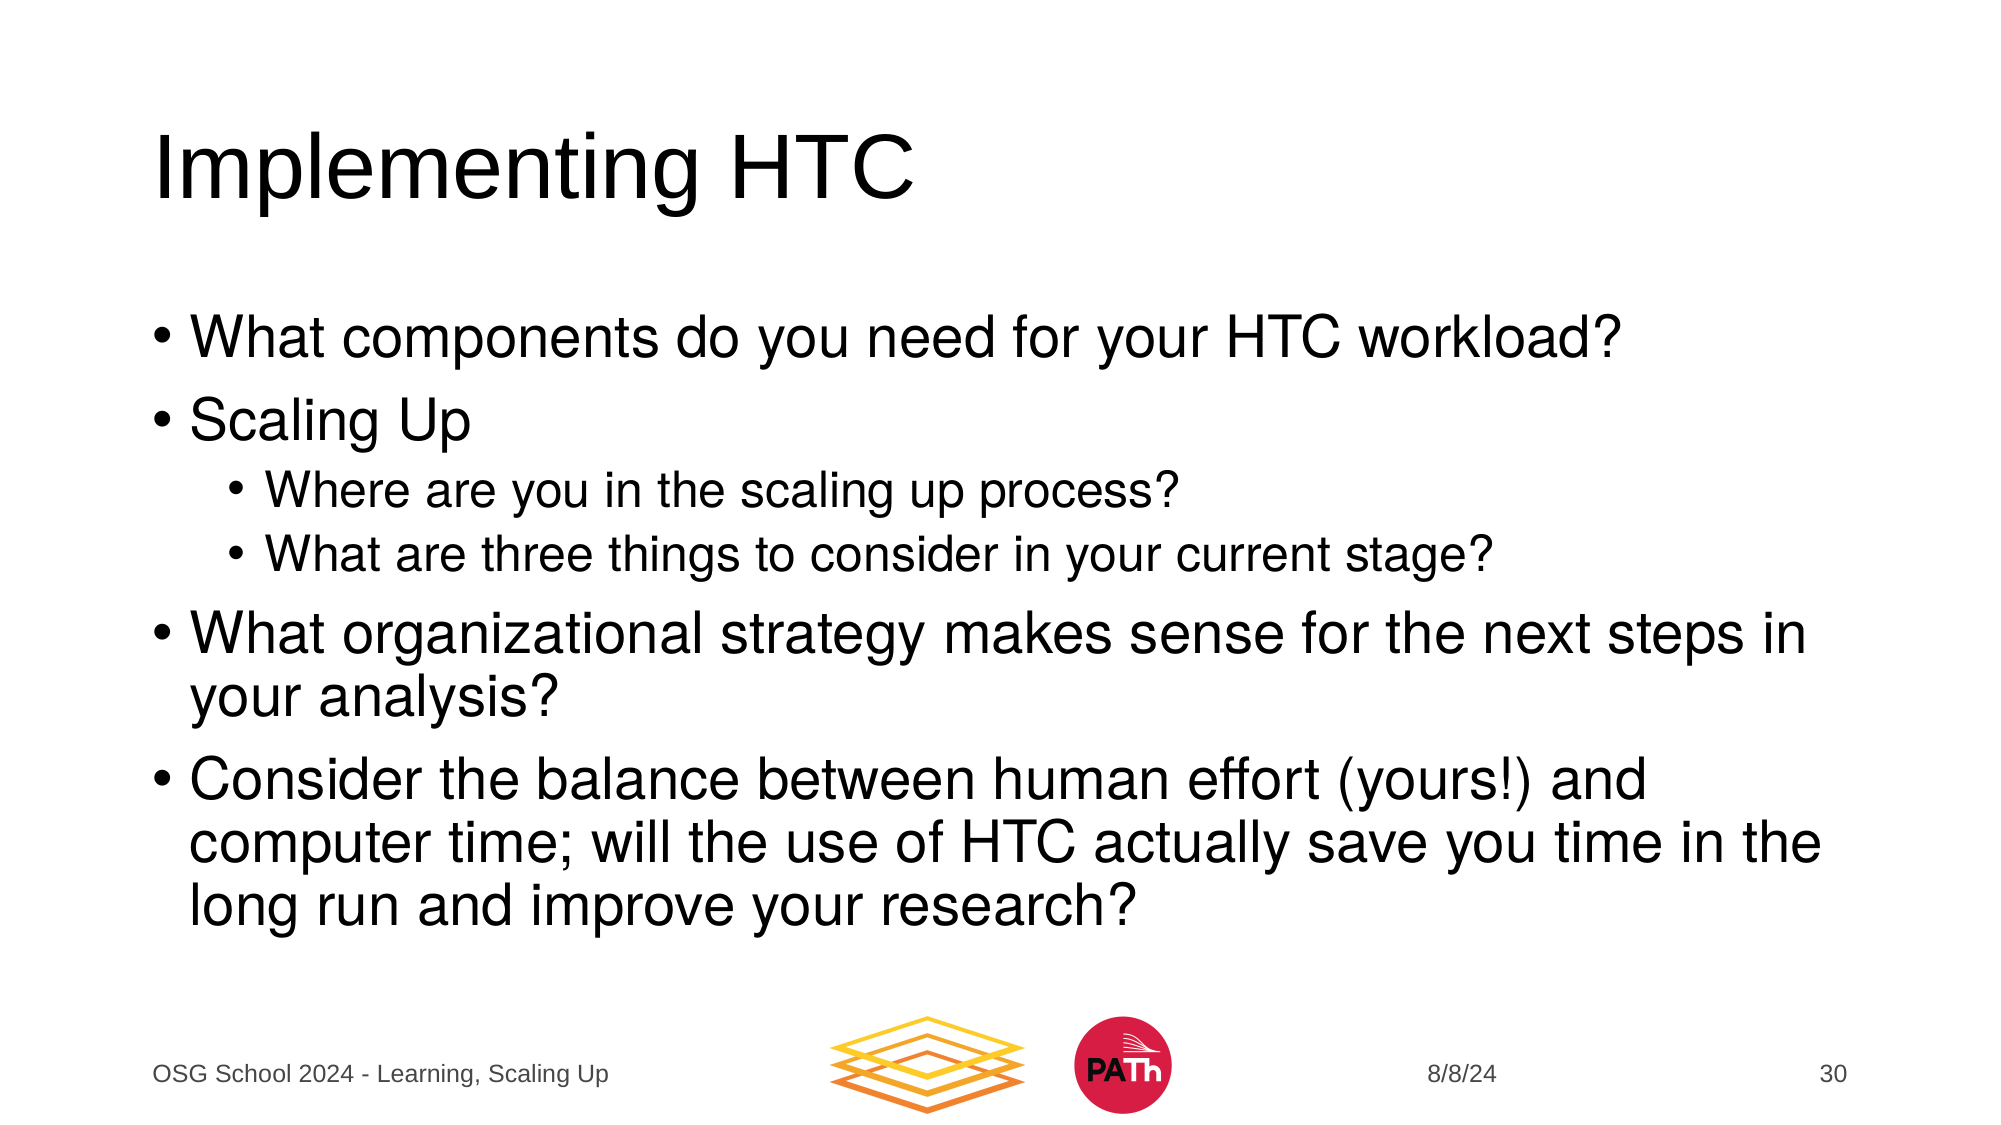

# Implementing HTC
What components do you need for your HTC workload?
Scaling Up
Where are you in the scaling up process?
What are three things to consider in your current stage?
What organizational strategy makes sense for the next steps in your analysis?
Consider the balance between human effort (yours!) and computer time; will the use of HTC actually save you time in the long run and improve your research?

OSG School 2024 - Learning, Scaling Up
8/8/24
30